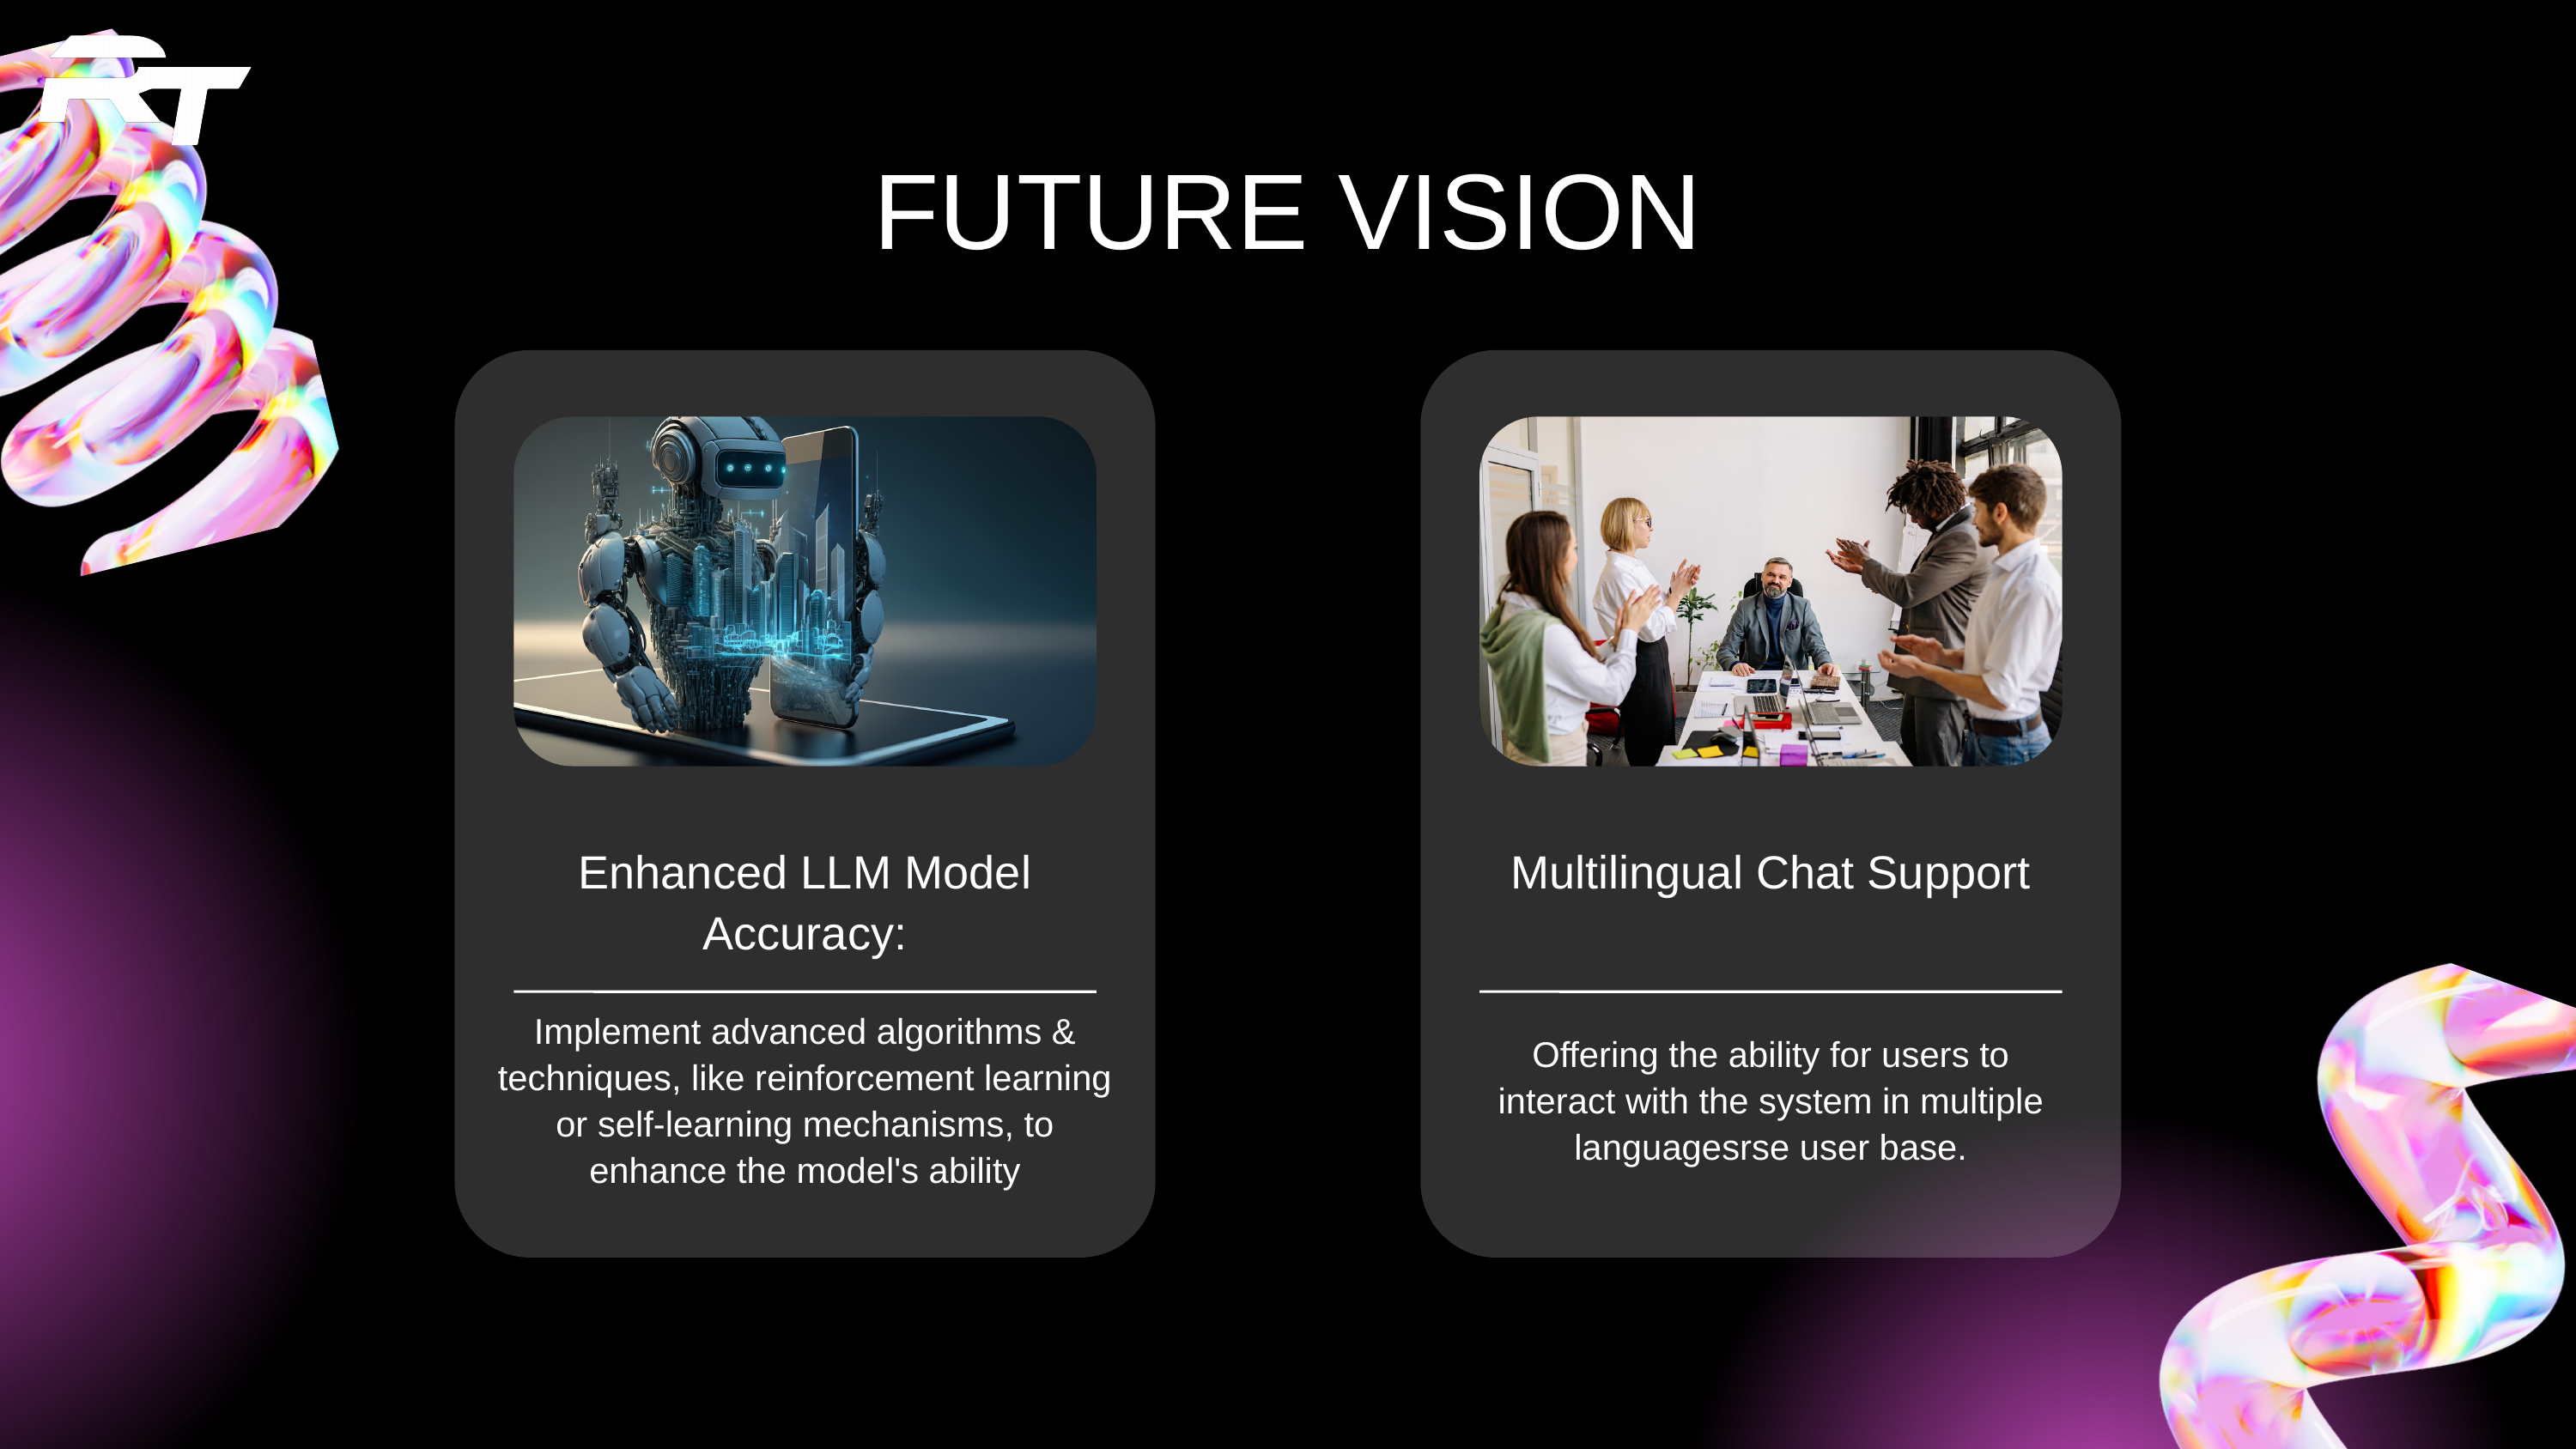

FUTURE VISION

Enhanced LLM Model Accuracy:
Multilingual Chat Support

Implement advanced algorithms & techniques, like reinforcement learning or self-learning mechanisms, to enhance the model's ability
Offering the ability for users to interact with the system in multiple languagesrse user base.